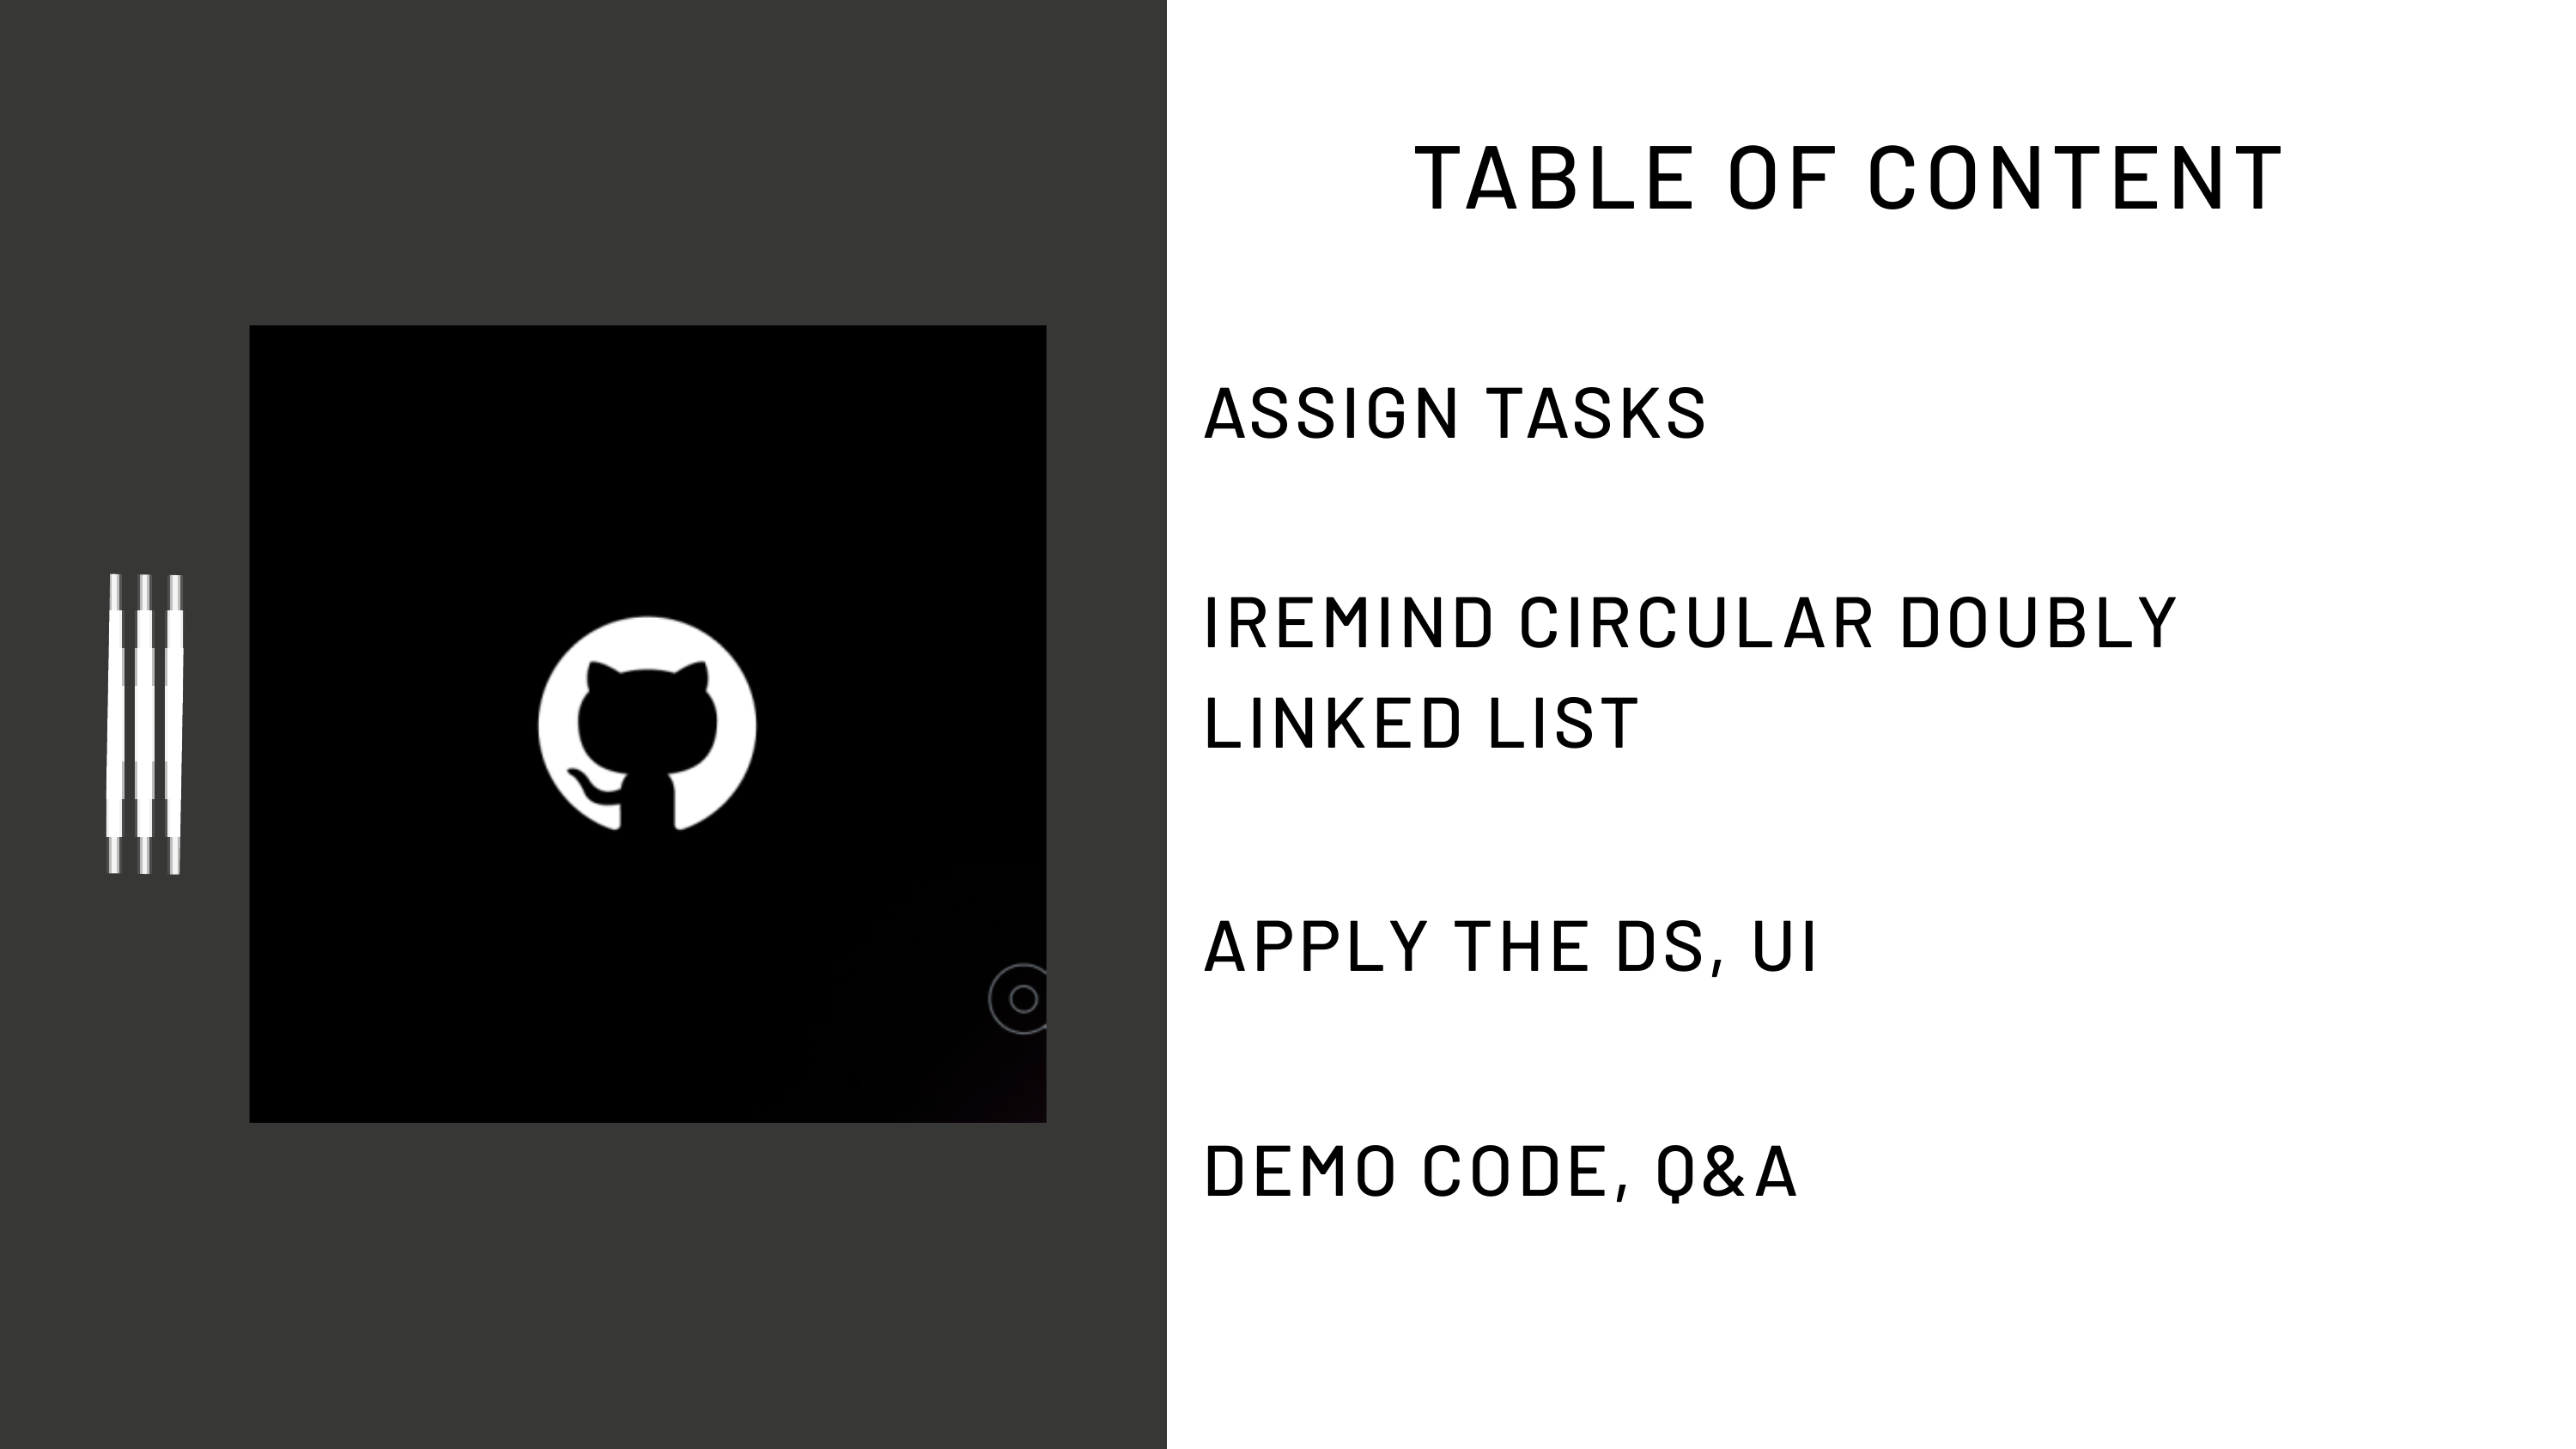

TABLE OF CONTENT

ASSIGN TASKS

IREMIND CIRCULAR DOUBLY LINKED LIST

APPLY THE DS, UI
DEMO CODE, Q&A